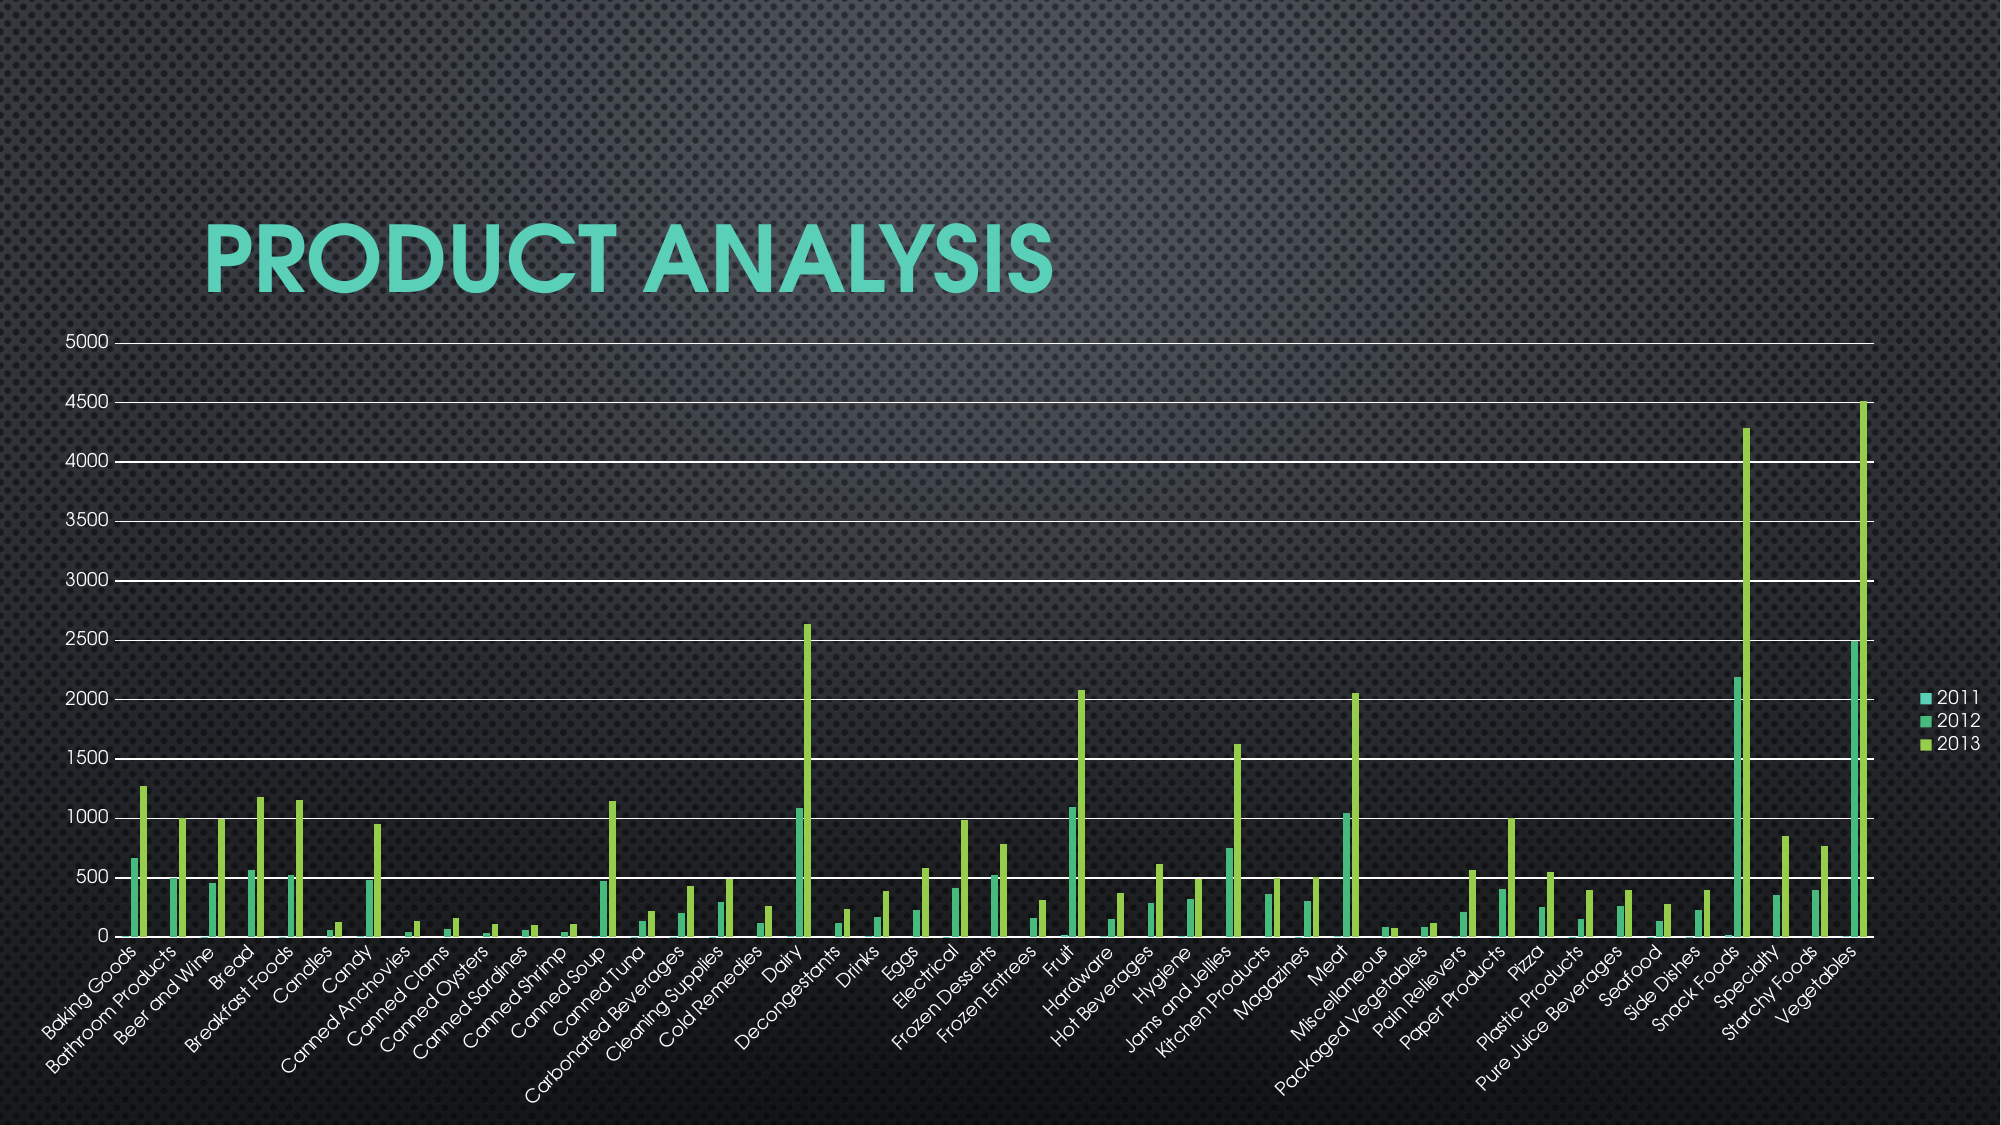

# Product Analysis

### Chart

| Category | 2011 | 2012 | 2013 |
|---|---|---|---|
| Baking Goods | 10.0 | 663.0 | 1272.0 |
| Bathroom Products | None | 498.0 | 1000.0 |
| Beer and Wine | 4.0 | 458.0 | 998.0 |
| Bread | None | 568.0 | 1181.0 |
| Breakfast Foods | 4.0 | 526.0 | 1157.0 |
| Candles | None | 61.0 | 128.0 |
| Candy | 9.0 | 485.0 | 954.0 |
| Canned Anchovies | None | 40.0 | 136.0 |
| Canned Clams | None | 67.0 | 158.0 |
| Canned Oysters | None | 31.0 | 112.0 |
| Canned Sardines | None | 57.0 | 104.0 |
| Canned Shrimp | None | 44.0 | 113.0 |
| Canned Soup | 6.0 | 471.0 | 1143.0 |
| Canned Tuna | 4.0 | 138.0 | 217.0 |
| Carbonated Beverages | 4.0 | 202.0 | 428.0 |
| Cleaning Supplies | 1.0 | 297.0 | 490.0 |
| Cold Remedies | None | 119.0 | 263.0 |
| Dairy | 5.0 | 1091.0 | 2636.0 |
| Decongestants | None | 117.0 | 235.0 |
| Drinks | 5.0 | 170.0 | 389.0 |
| Eggs | None | 226.0 | 582.0 |
| Electrical | 4.0 | 415.0 | 987.0 |
| Frozen Desserts | None | 520.0 | 786.0 |
| Frozen Entrees | None | 157.0 | 310.0 |
| Fruit | 14.0 | 1097.0 | 2084.0 |
| Hardware | 5.0 | 151.0 | 375.0 |
| Hot Beverages | None | 289.0 | 619.0 |
| Hygiene | 5.0 | 320.0 | 488.0 |
| Jams and Jellies | None | 754.0 | 1630.0 |
| Kitchen Products | None | 365.0 | 500.0 |
| Magazines | 4.0 | 303.0 | 508.0 |
| Meat | 13.0 | 1046.0 | 2055.0 |
| Miscellaneous | None | 83.0 | 78.0 |
| Packaged Vegetables | None | 82.0 | 122.0 |
| Pain Relievers | 7.0 | 213.0 | 569.0 |
| Paper Products | 6.0 | 404.0 | 1001.0 |
| Pizza | None | 250.0 | 548.0 |
| Plastic Products | 4.0 | 151.0 | 394.0 |
| Pure Juice Beverages | None | 259.0 | 396.0 |
| Seafood | 4.0 | 133.0 | 278.0 |
| Side Dishes | 3.0 | 228.0 | 400.0 |
| Snack Foods | 14.0 | 2187.0 | 4286.0 |
| Specialty | None | 352.0 | 850.0 |
| Starchy Foods | None | 398.0 | 765.0 |
| Vegetables | 8.0 | 2498.0 | 4517.0 |